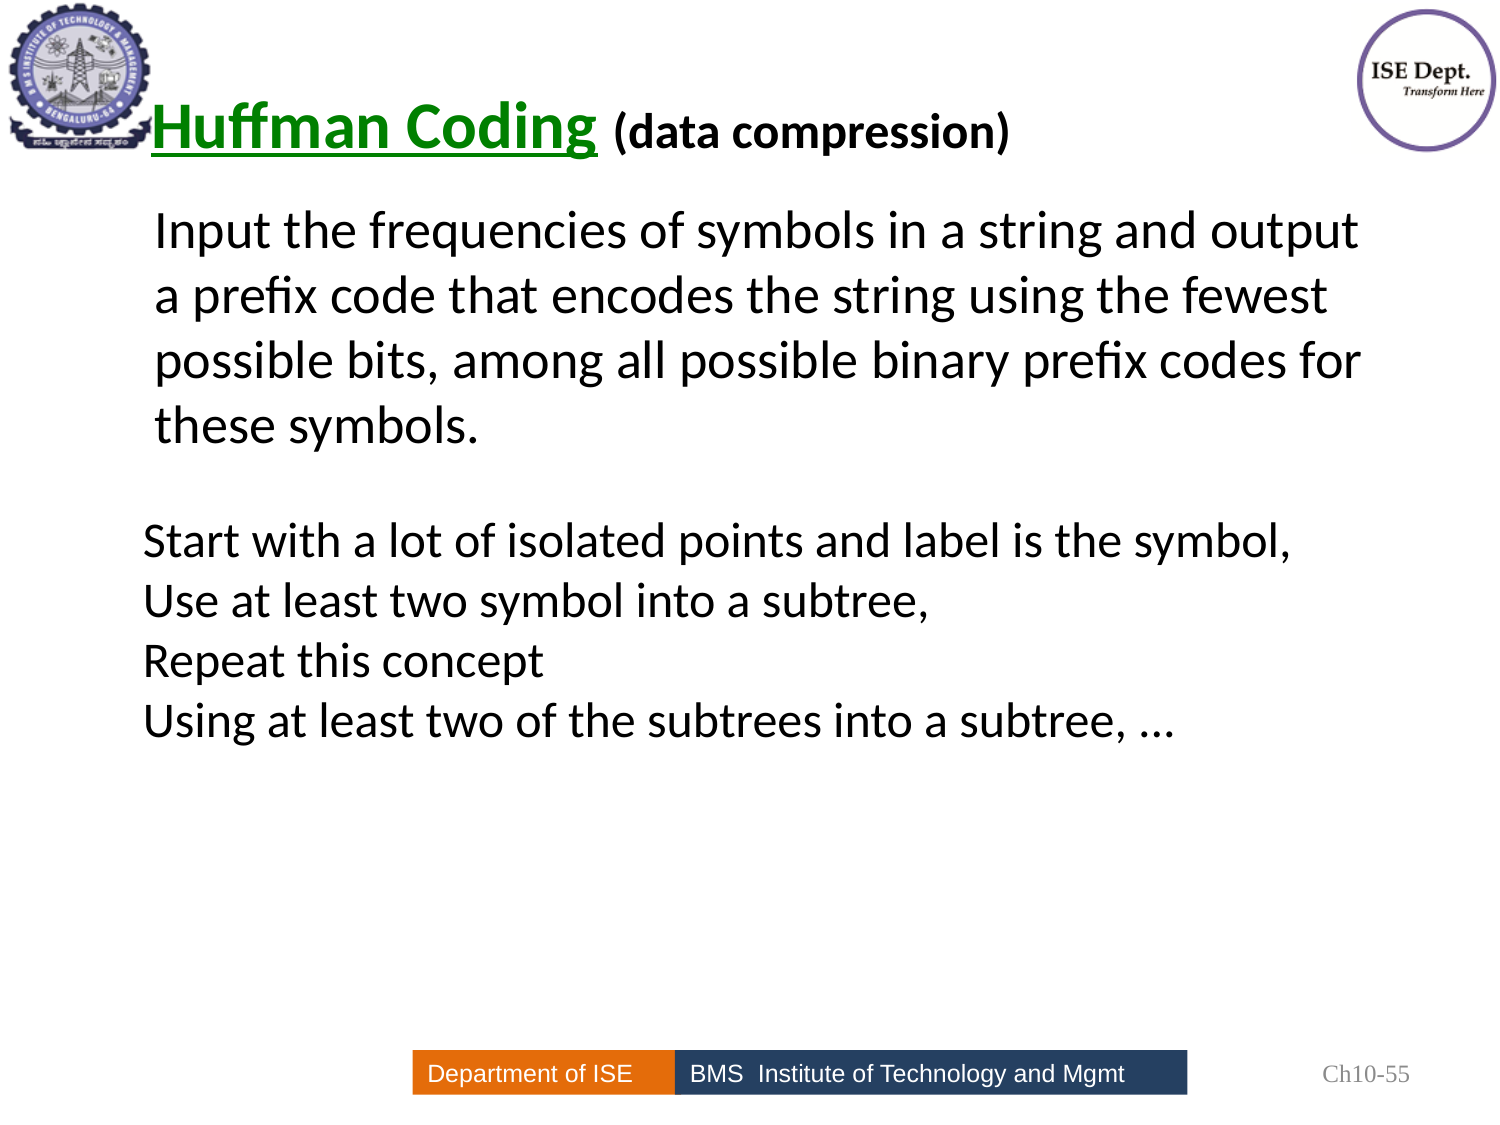

Huffman Coding (data compression)
Input the frequencies of symbols in a string and output
a prefix code that encodes the string using the fewest
possible bits, among all possible binary prefix codes for
these symbols.
Start with a lot of isolated points and label is the symbol,
Use at least two symbol into a subtree,
Repeat this concept
Using at least two of the subtrees into a subtree, ...
Ch10-55